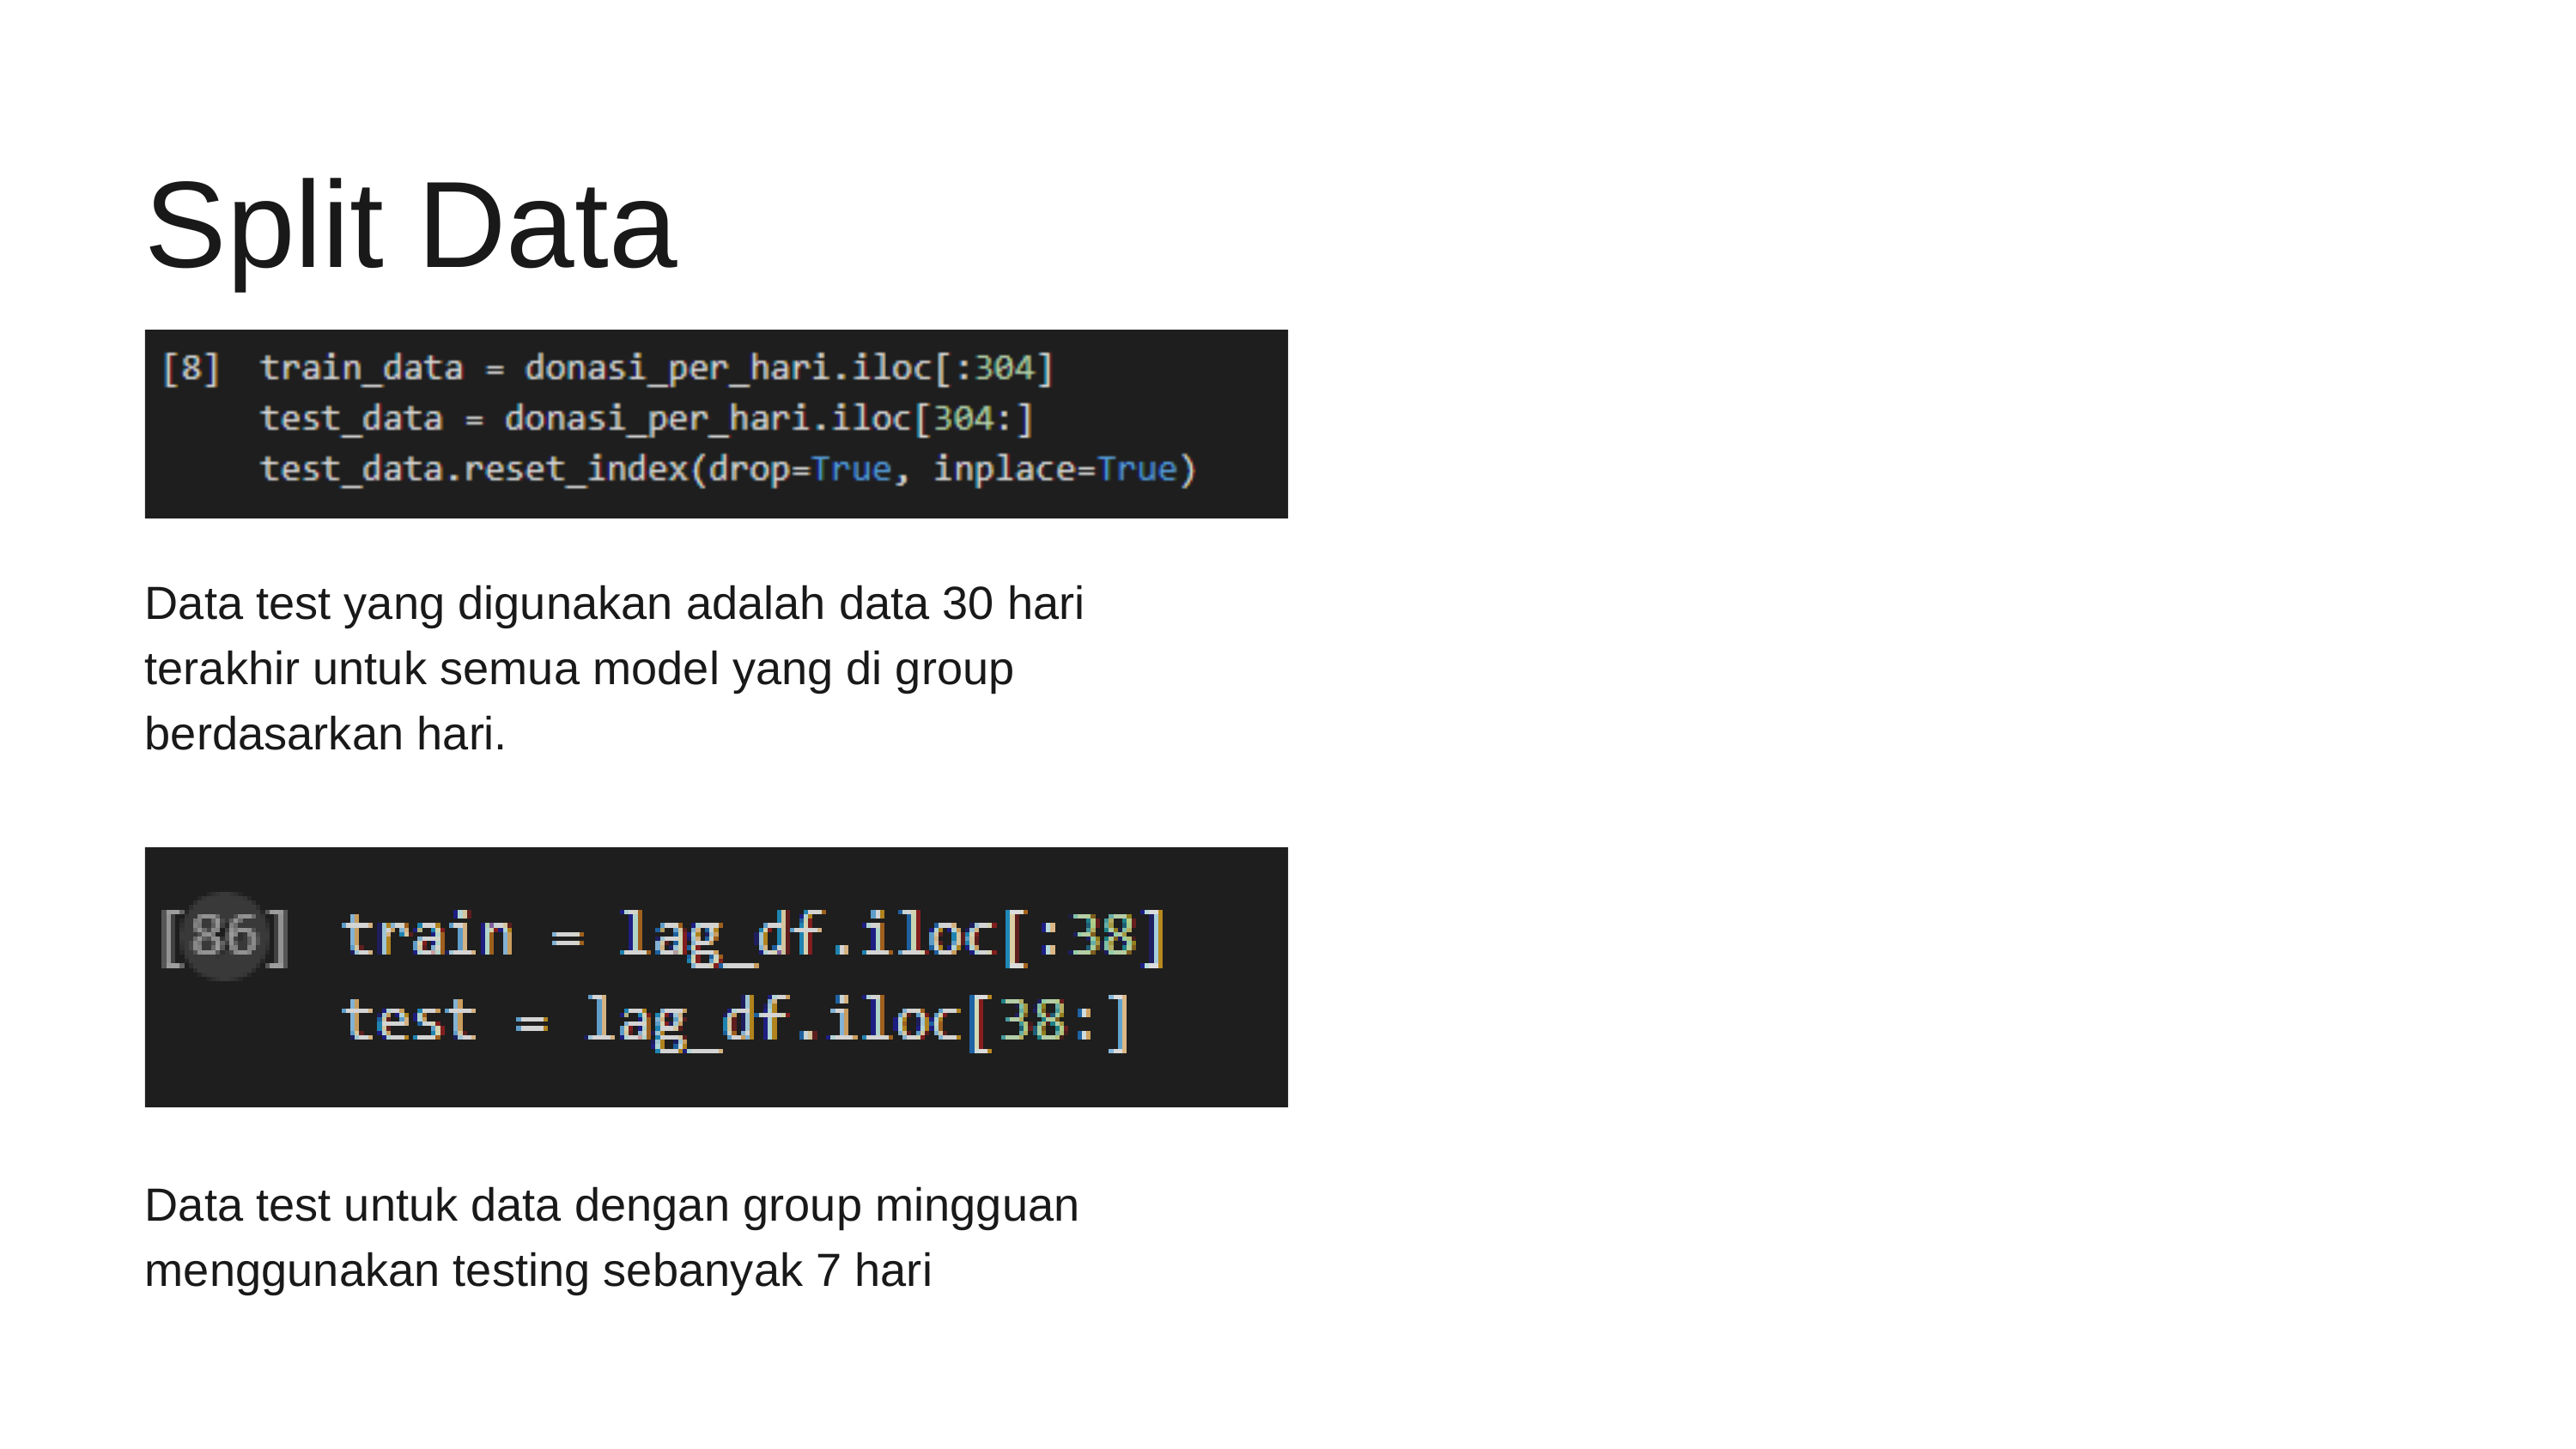

Split Data

Data test yang digunakan adalah data 30 hari terakhir untuk semua model yang di group berdasarkan hari.

Data test untuk data dengan group mingguan menggunakan testing sebanyak 7 hari